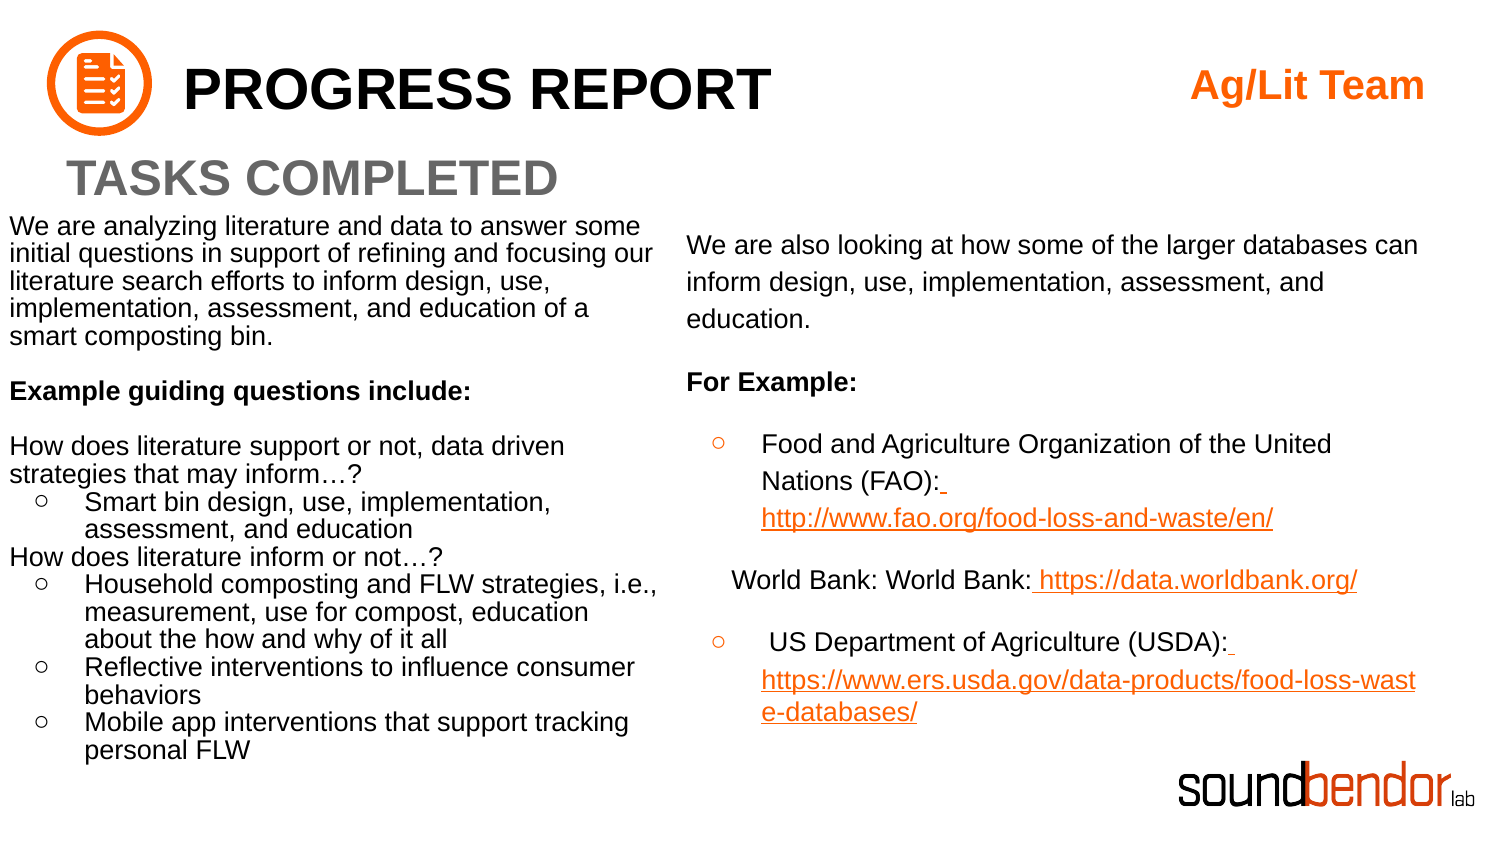

Ag/Lit Team
We are analyzing literature and data to answer some initial questions in support of refining and focusing our literature search efforts to inform design, use, implementation, assessment, and education of a smart composting bin.

Example guiding questions include:

How does literature support or not, data driven strategies that may inform…?
Smart bin design, use, implementation, assessment, and education
How does literature inform or not…?
Household composting and FLW strategies, i.e., measurement, use for compost, education about the how and why of it all
Reflective interventions to influence consumer behaviors
Mobile app interventions that support tracking personal FLW

We are also looking at how some of the larger databases can inform design, use, implementation, assessment, and education.
For Example:
Food and Agriculture Organization of the United Nations (FAO): http://www.fao.org/food-loss-and-waste/en/
 World Bank: World Bank: https://data.worldbank.org/
 US Department of Agriculture (USDA): https://www.ers.usda.gov/data-products/food-loss-waste-databases/